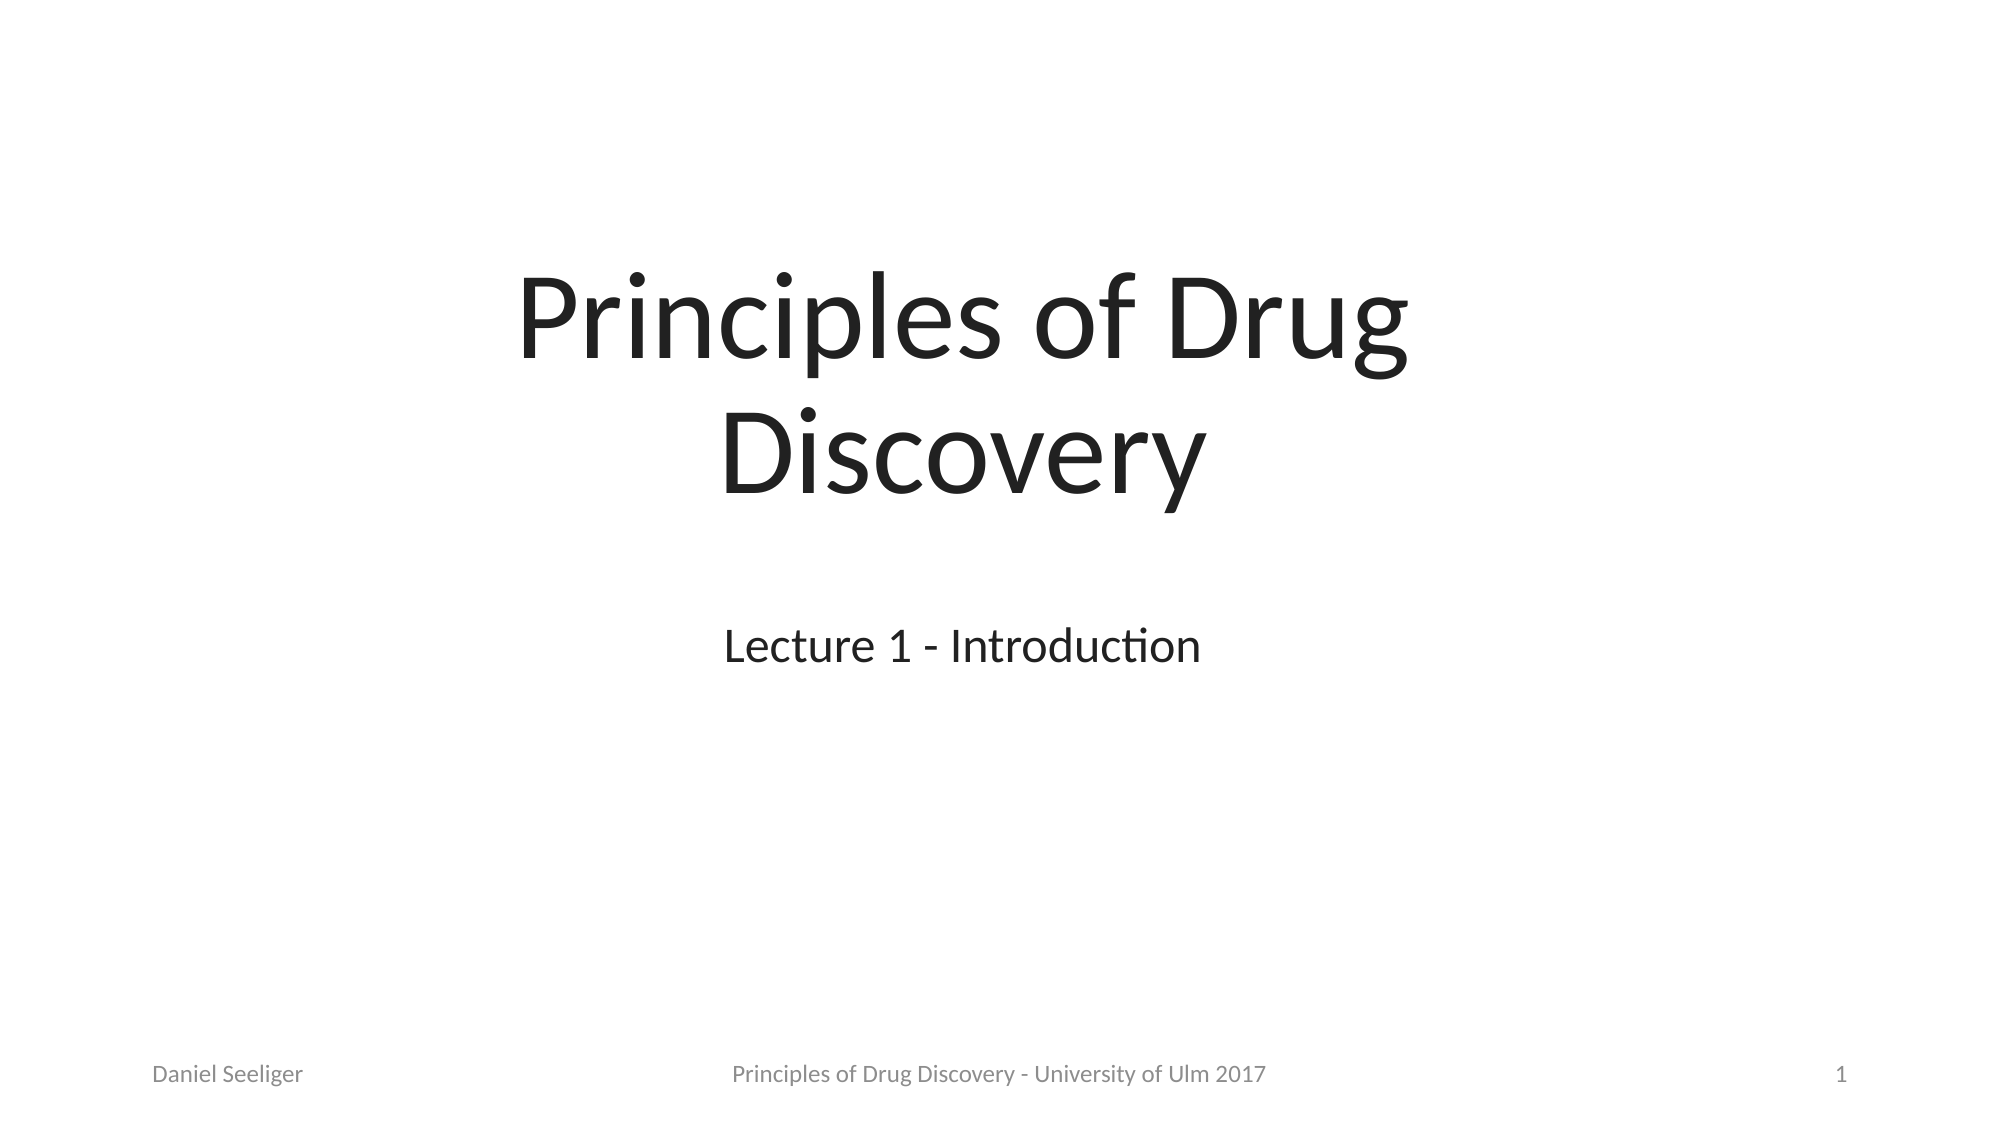

# Principles of Drug Discovery
Lecture 1 - Introduction
Daniel Seeliger
Principles of Drug Discovery - University of Ulm 2017
1